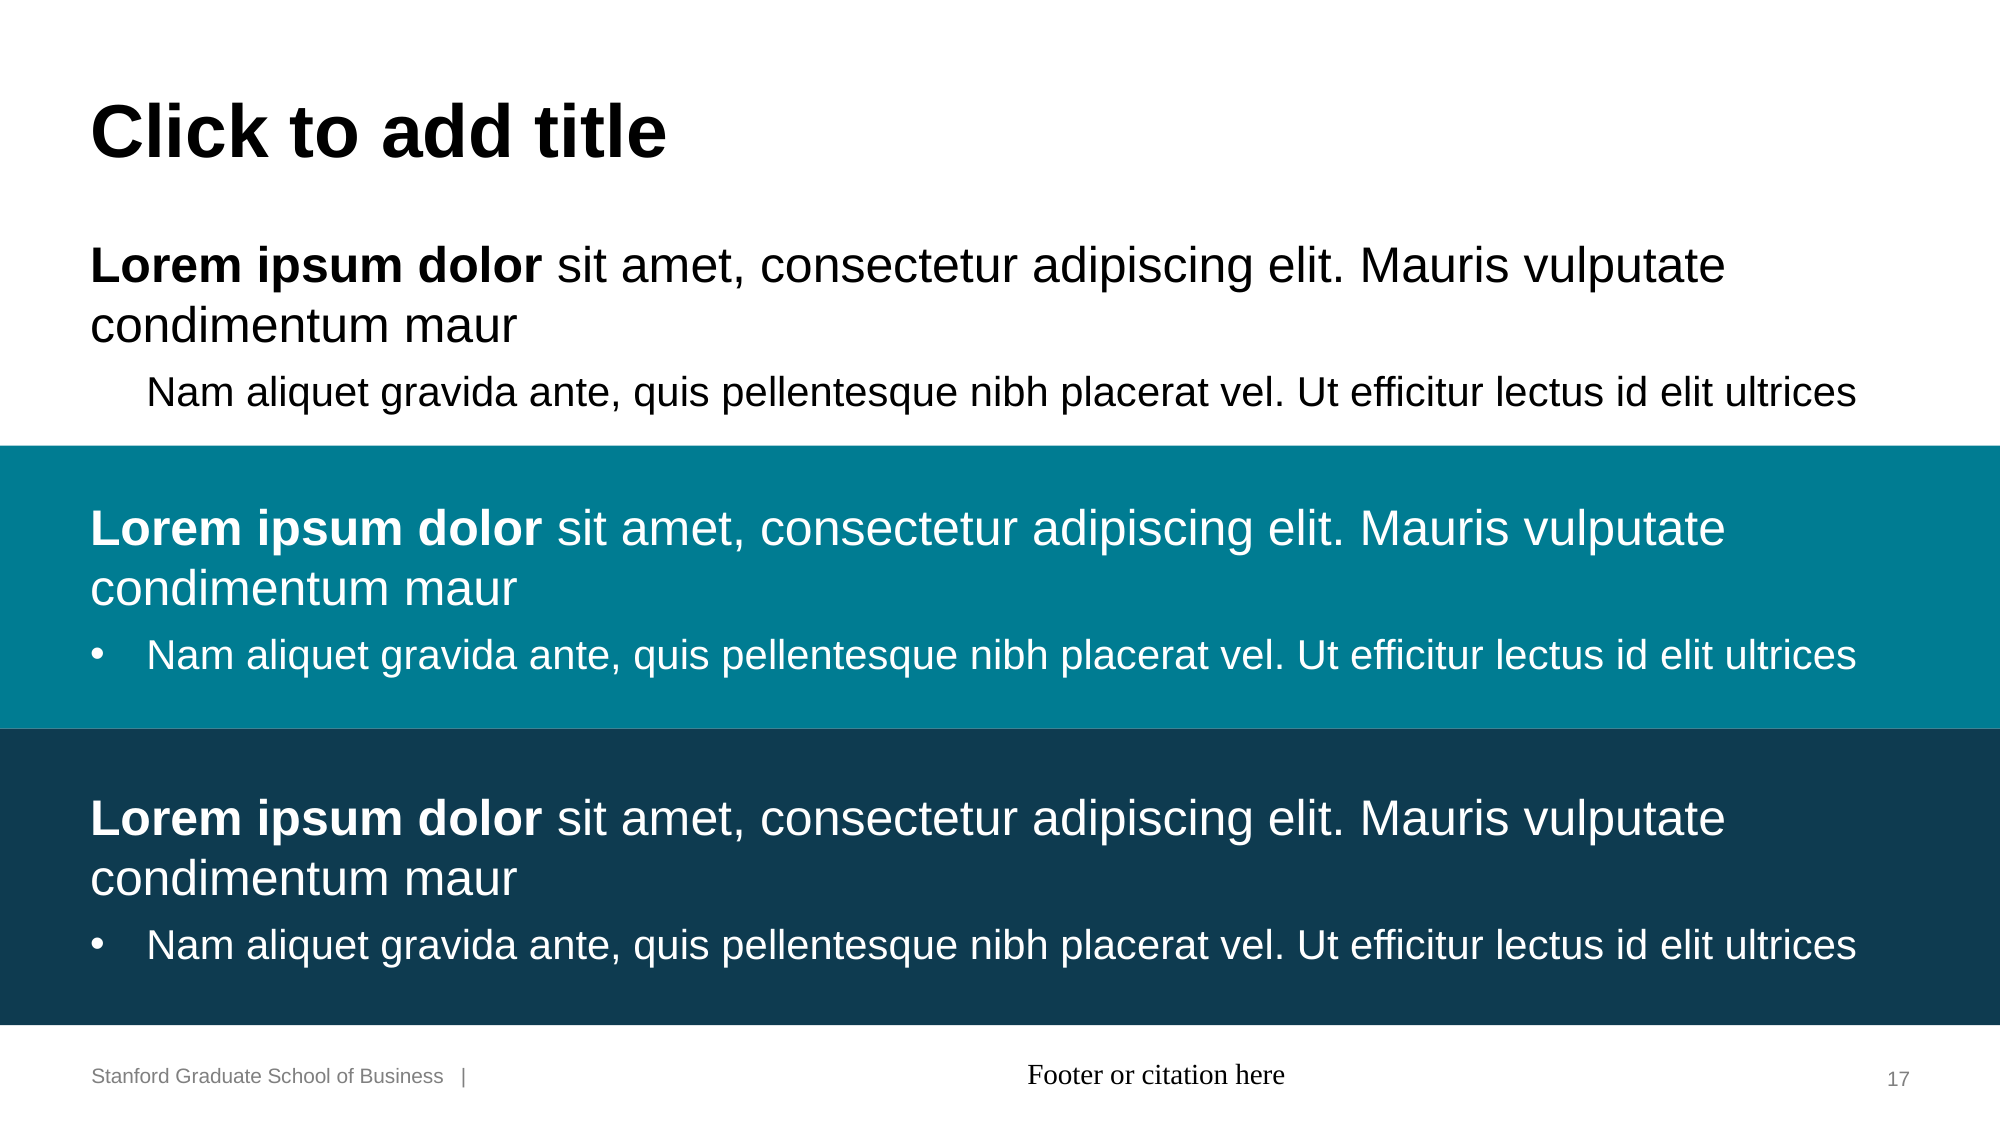

# Click to add title
Lorem ipsum dolor sit amet, consectetur adipiscing elit. Mauris vulputate condimentum maur
Nam aliquet gravida ante, quis pellentesque nibh placerat vel. Ut efficitur lectus id elit ultrices
Lorem ipsum dolor sit amet, consectetur adipiscing elit. Mauris vulputate condimentum maur
Nam aliquet gravida ante, quis pellentesque nibh placerat vel. Ut efficitur lectus id elit ultrices
Lorem ipsum dolor sit amet, consectetur adipiscing elit. Mauris vulputate condimentum maur
Nam aliquet gravida ante, quis pellentesque nibh placerat vel. Ut efficitur lectus id elit ultrices
Footer or citation here
17